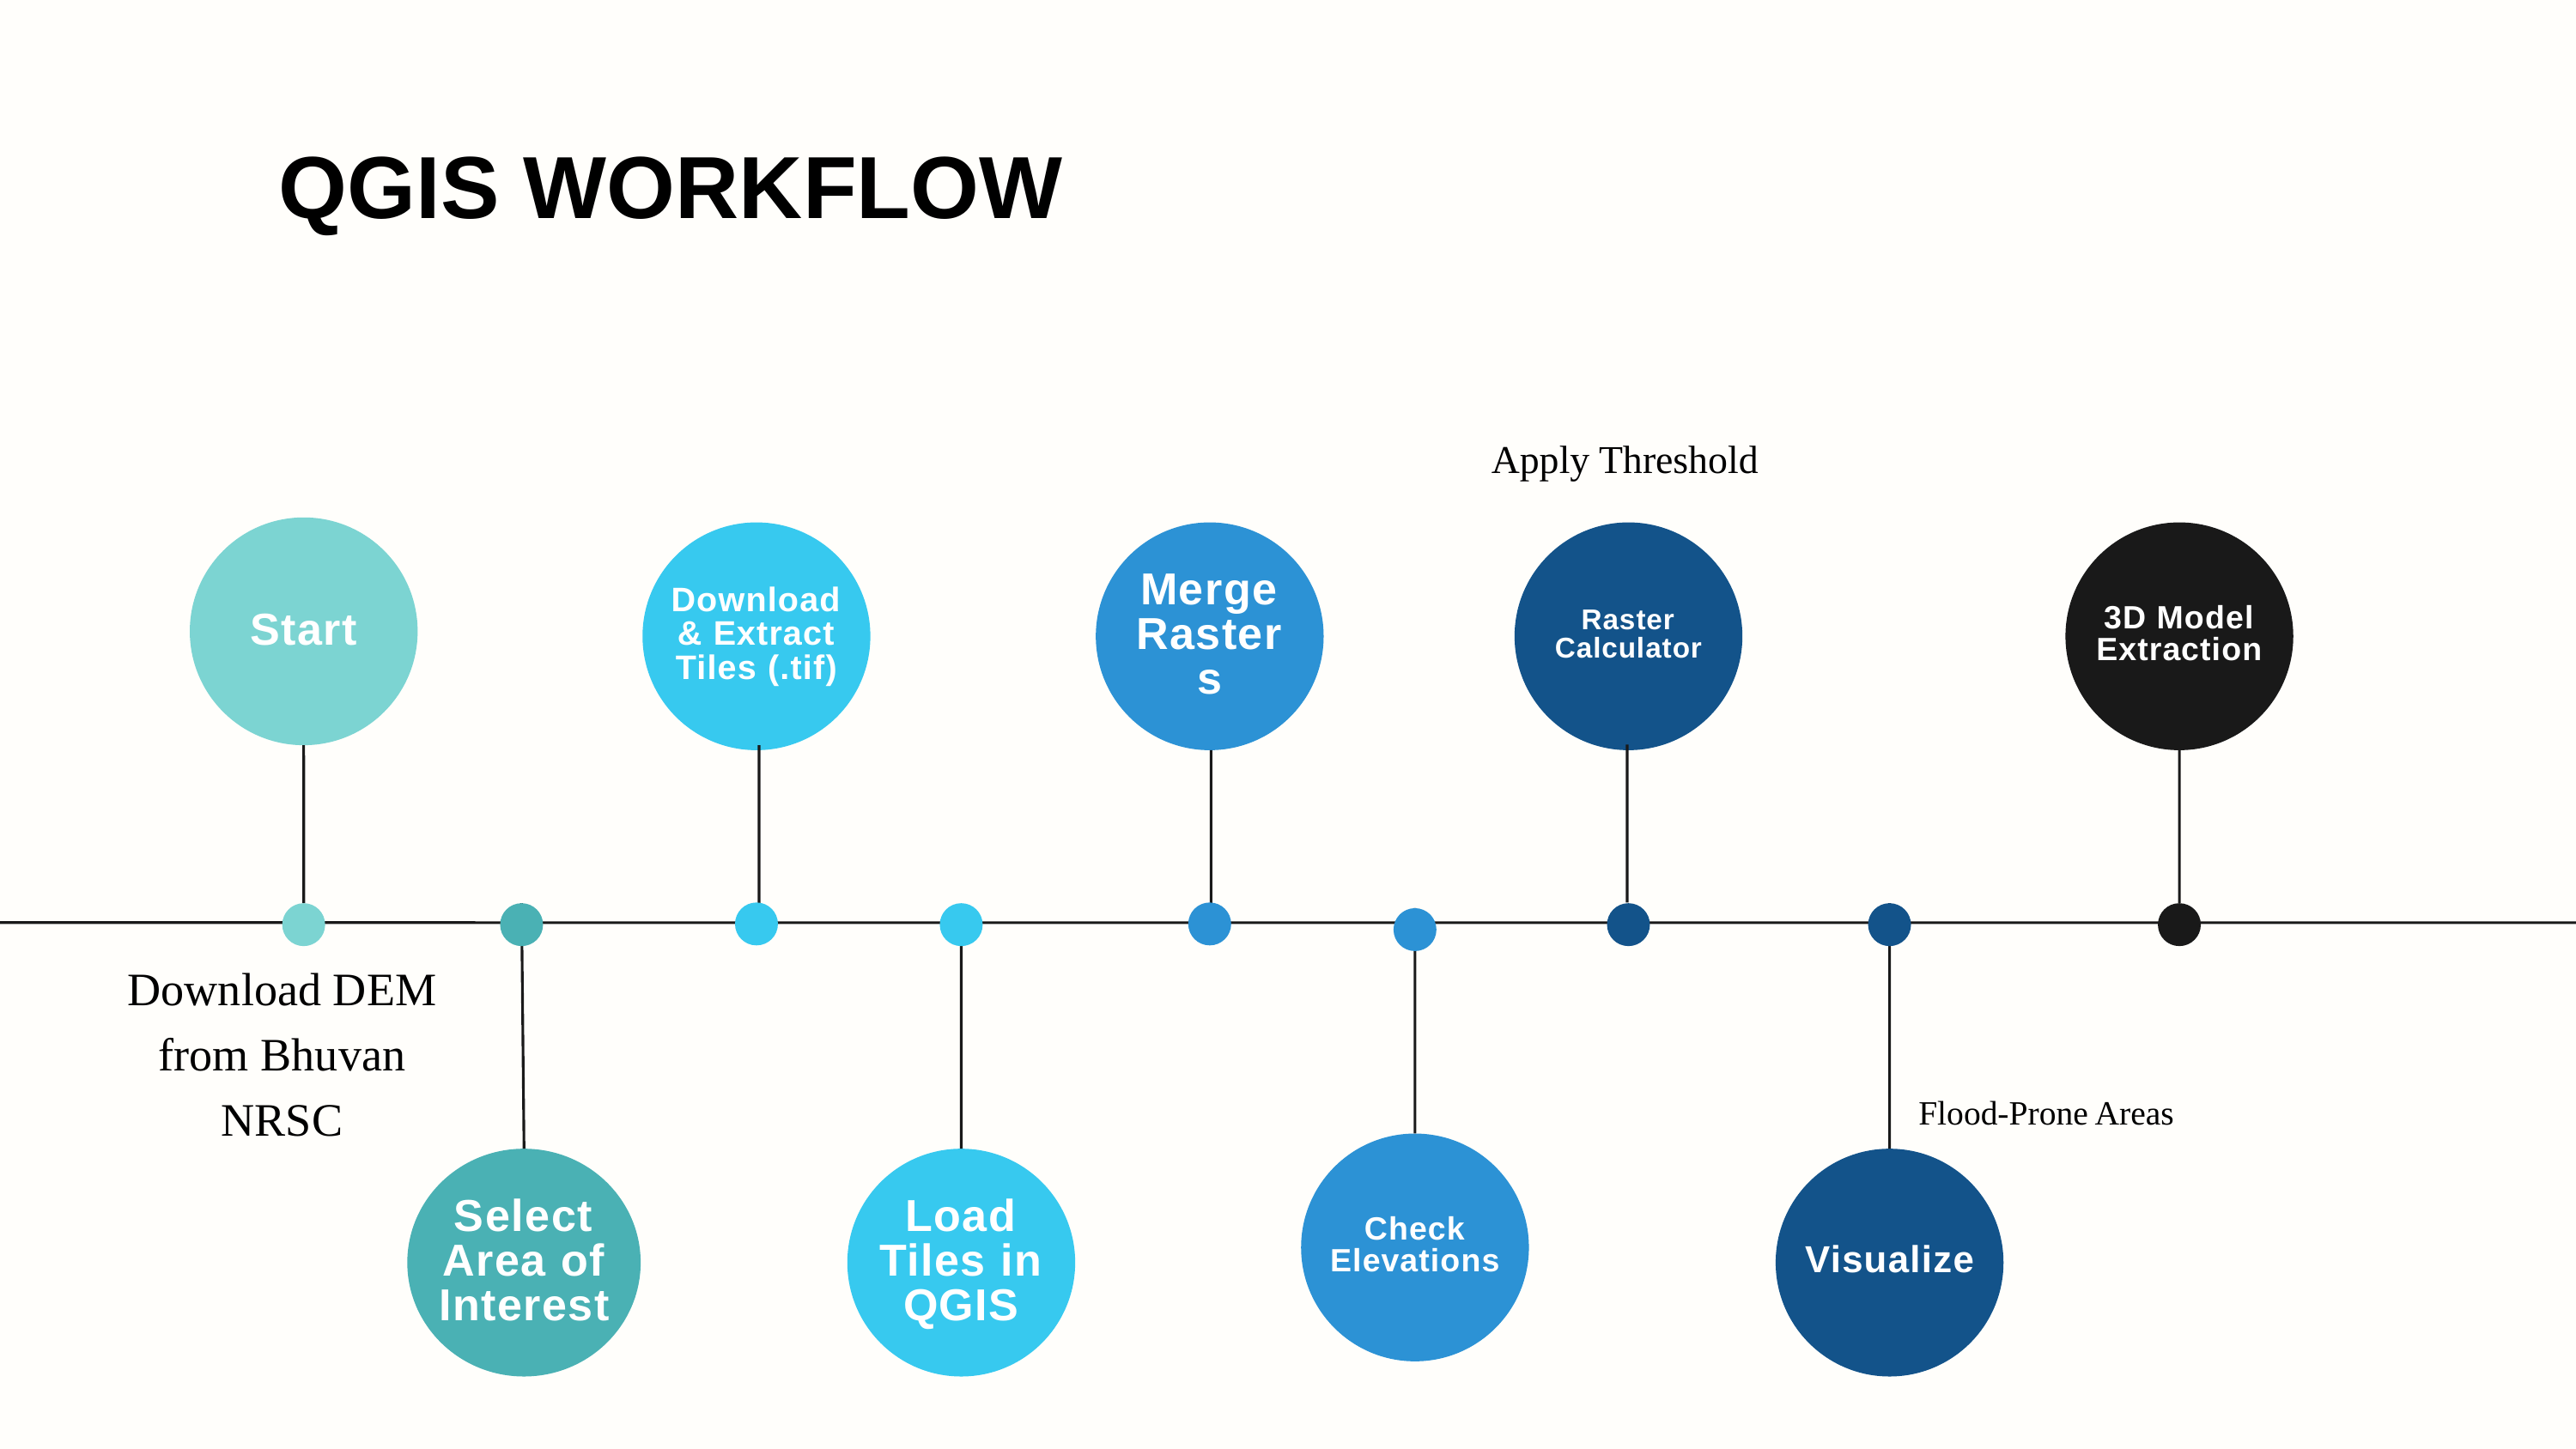

QGIS WORKFLOW
Apply Threshold

Start

Download & Extract Tiles (.tif)

Merge Rasters

Raster Calculator

3D Model Extraction

Download DEM from Bhuvan NRSC
 Flood-Prone Areas

Check Elevations

Select Area of Interest

Load Tiles in QGIS

Visualize